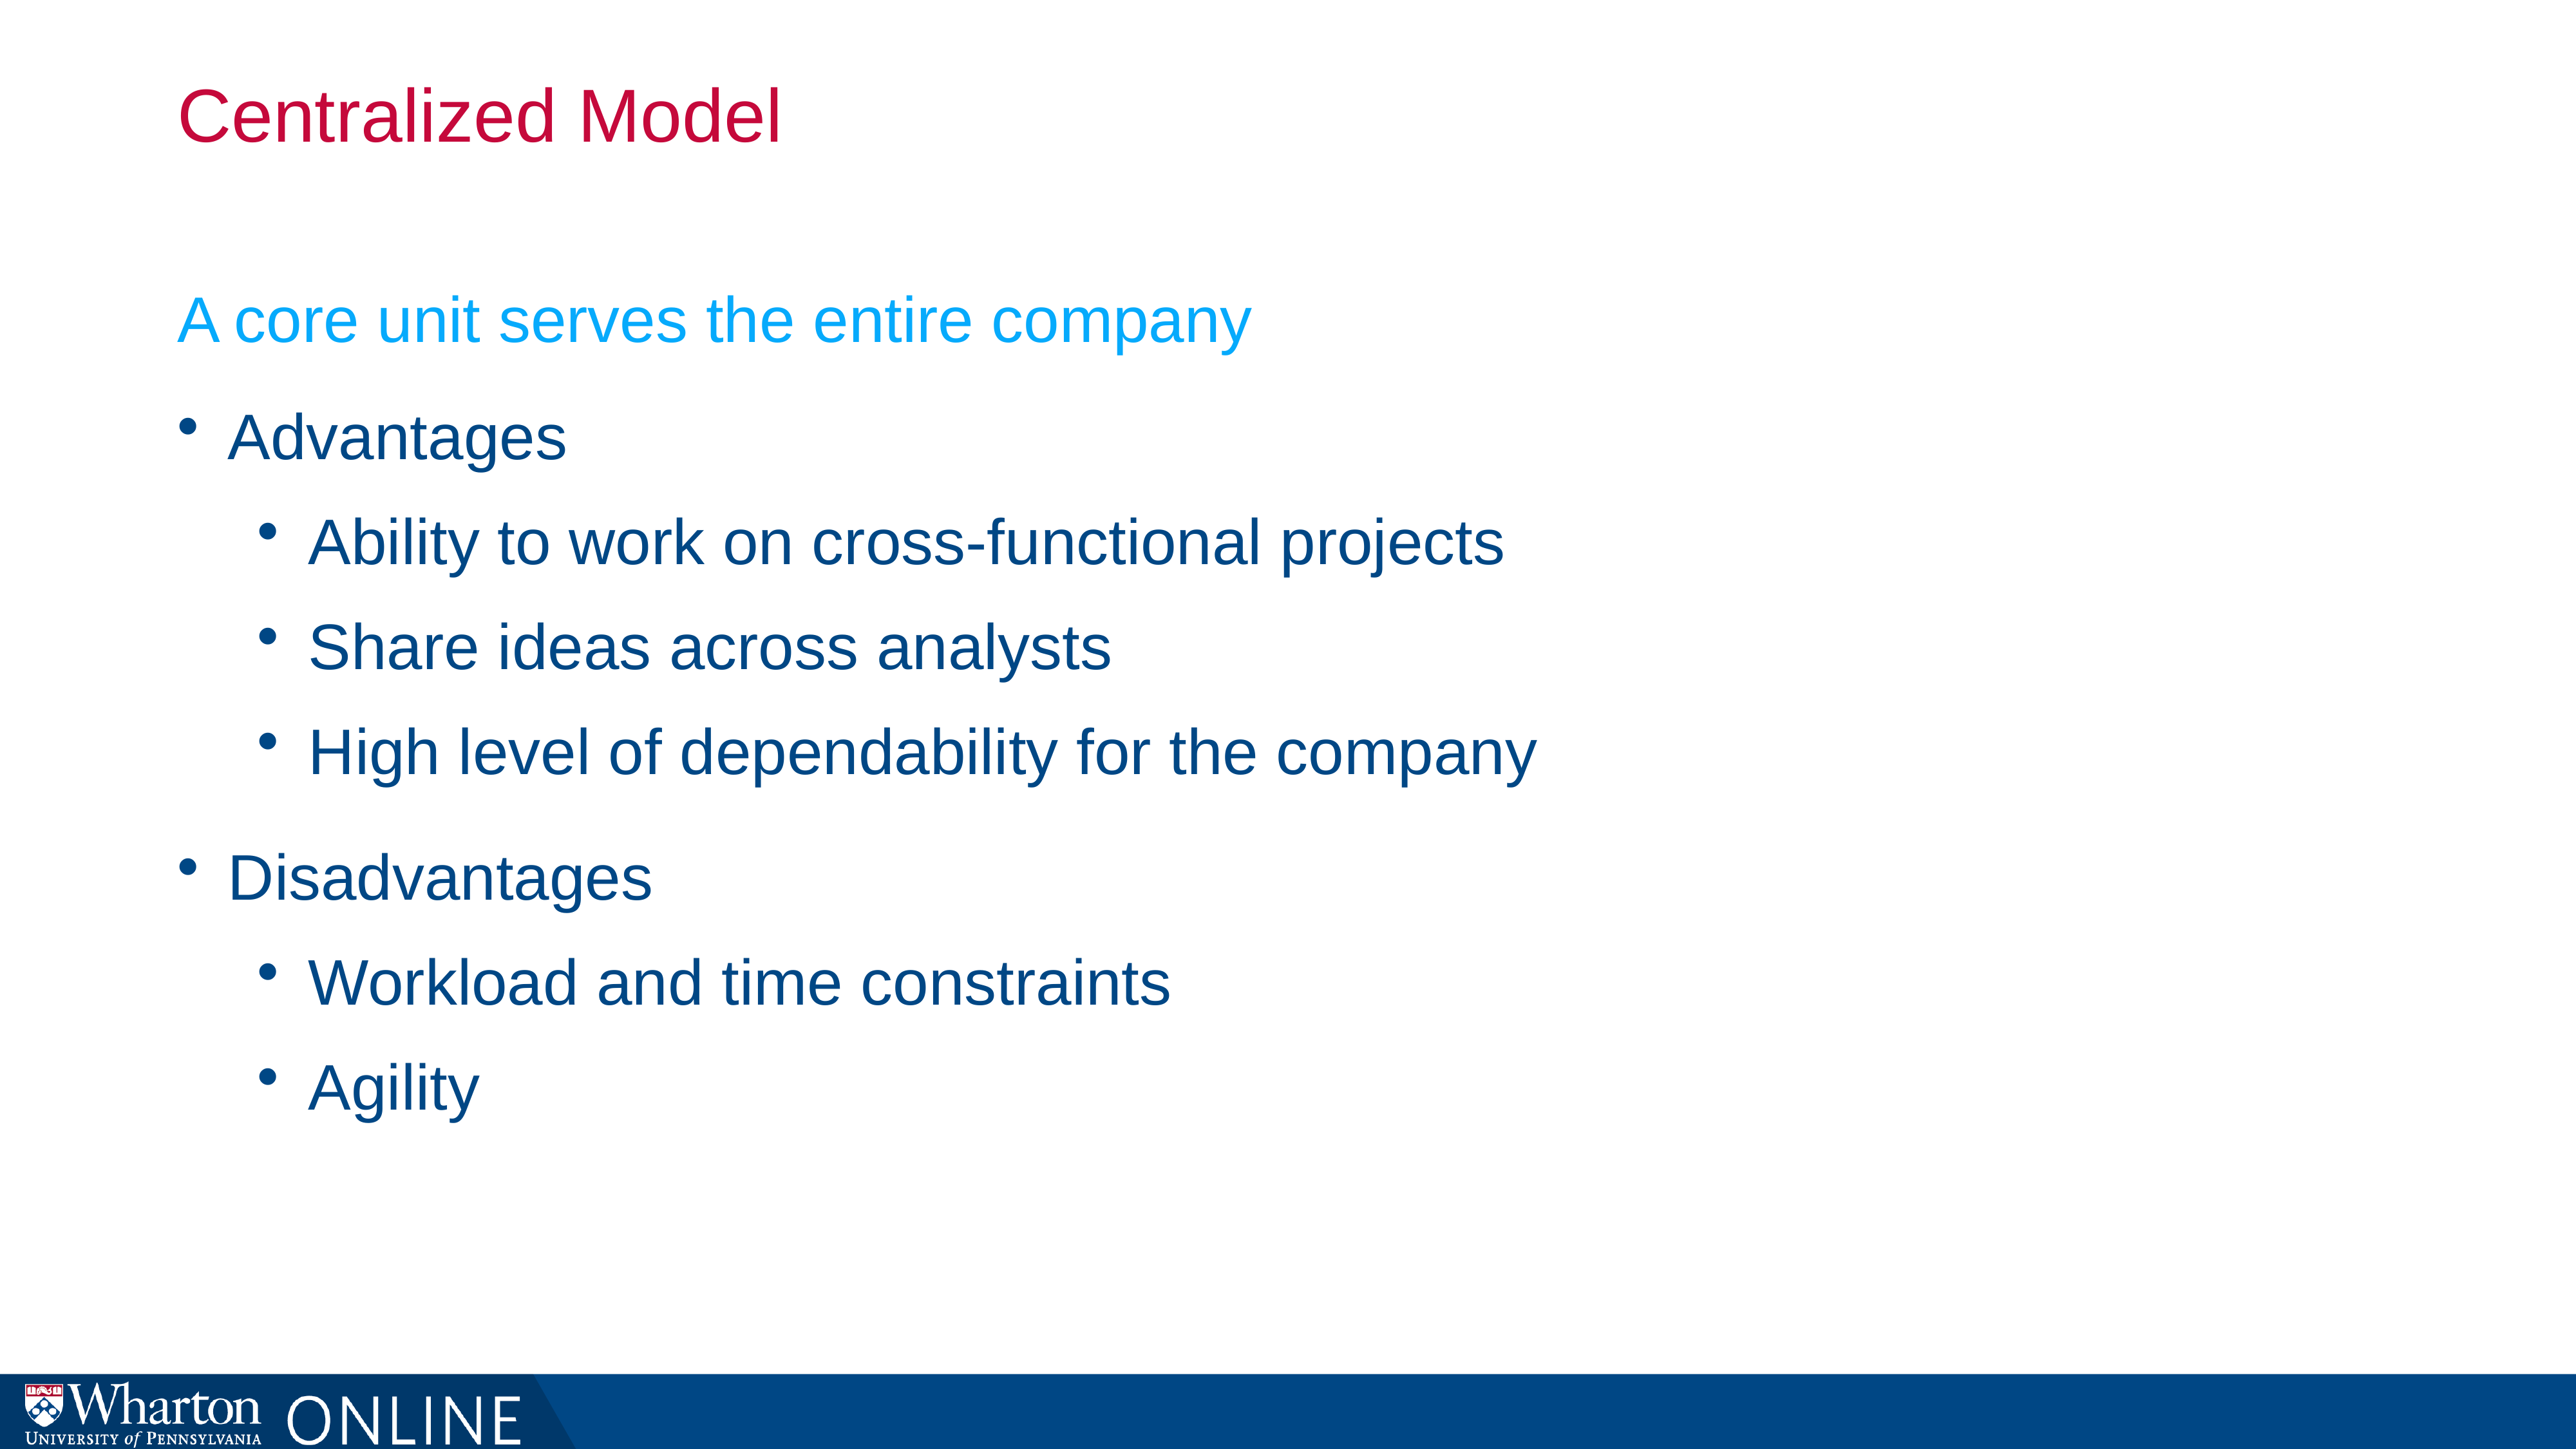

# Centralized Model
A core unit serves the entire company
Advantages
Ability to work on cross-functional projects
Share ideas across analysts
High level of dependability for the company
Disadvantages
Workload and time constraints
Agility